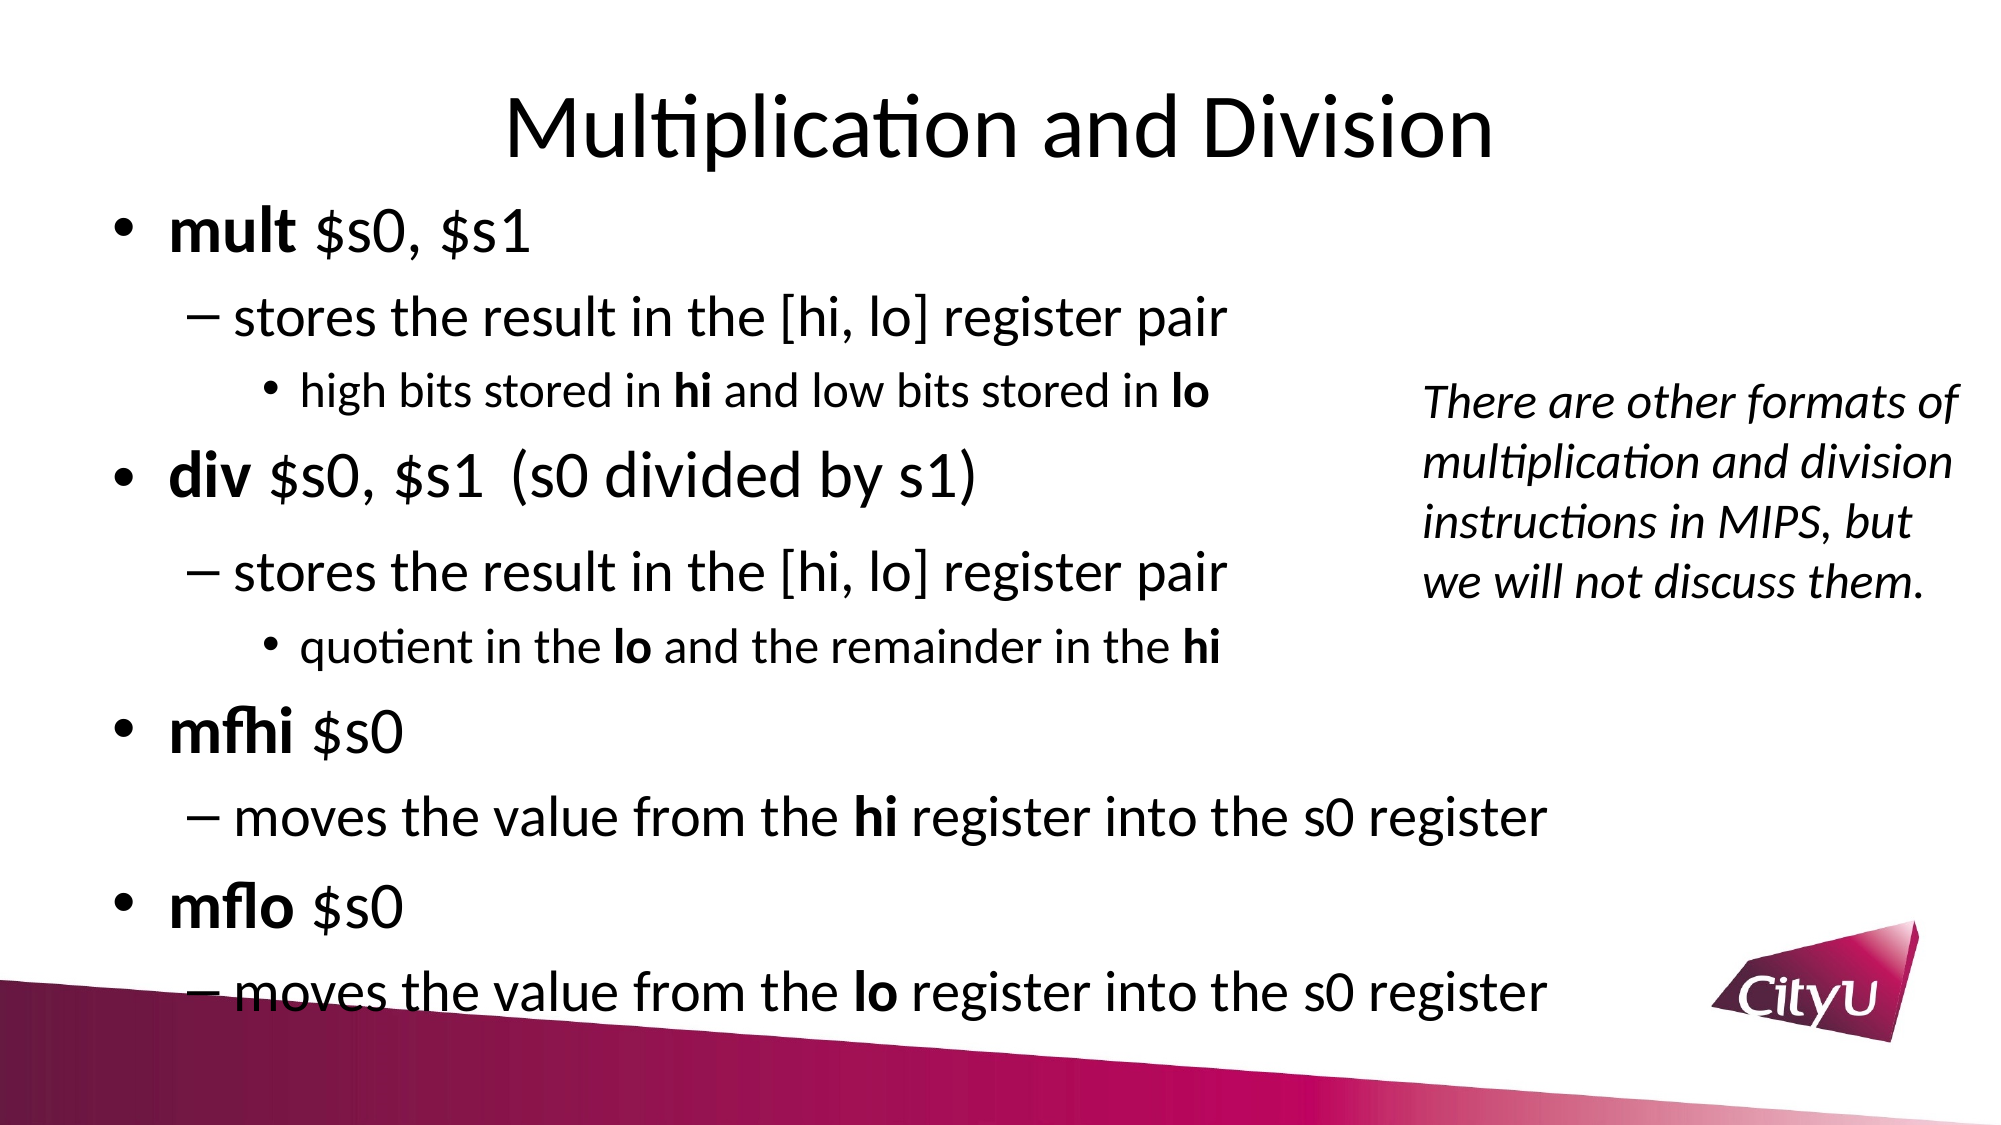

# Multiplication and Division
mult $s0, $s1
stores the result in the [hi, lo] register pair
high bits stored in hi and low bits stored in lo
div $s0, $s1  (s0 divided by s1)
stores the result in the [hi, lo] register pair
quotient in the lo and the remainder in the hi
mfhi $s0
moves the value from the hi register into the s0 register
mflo $s0
moves the value from the lo register into the s0 register

There are other formats of multiplication and division instructions in MIPS, but we will not discuss them.
52